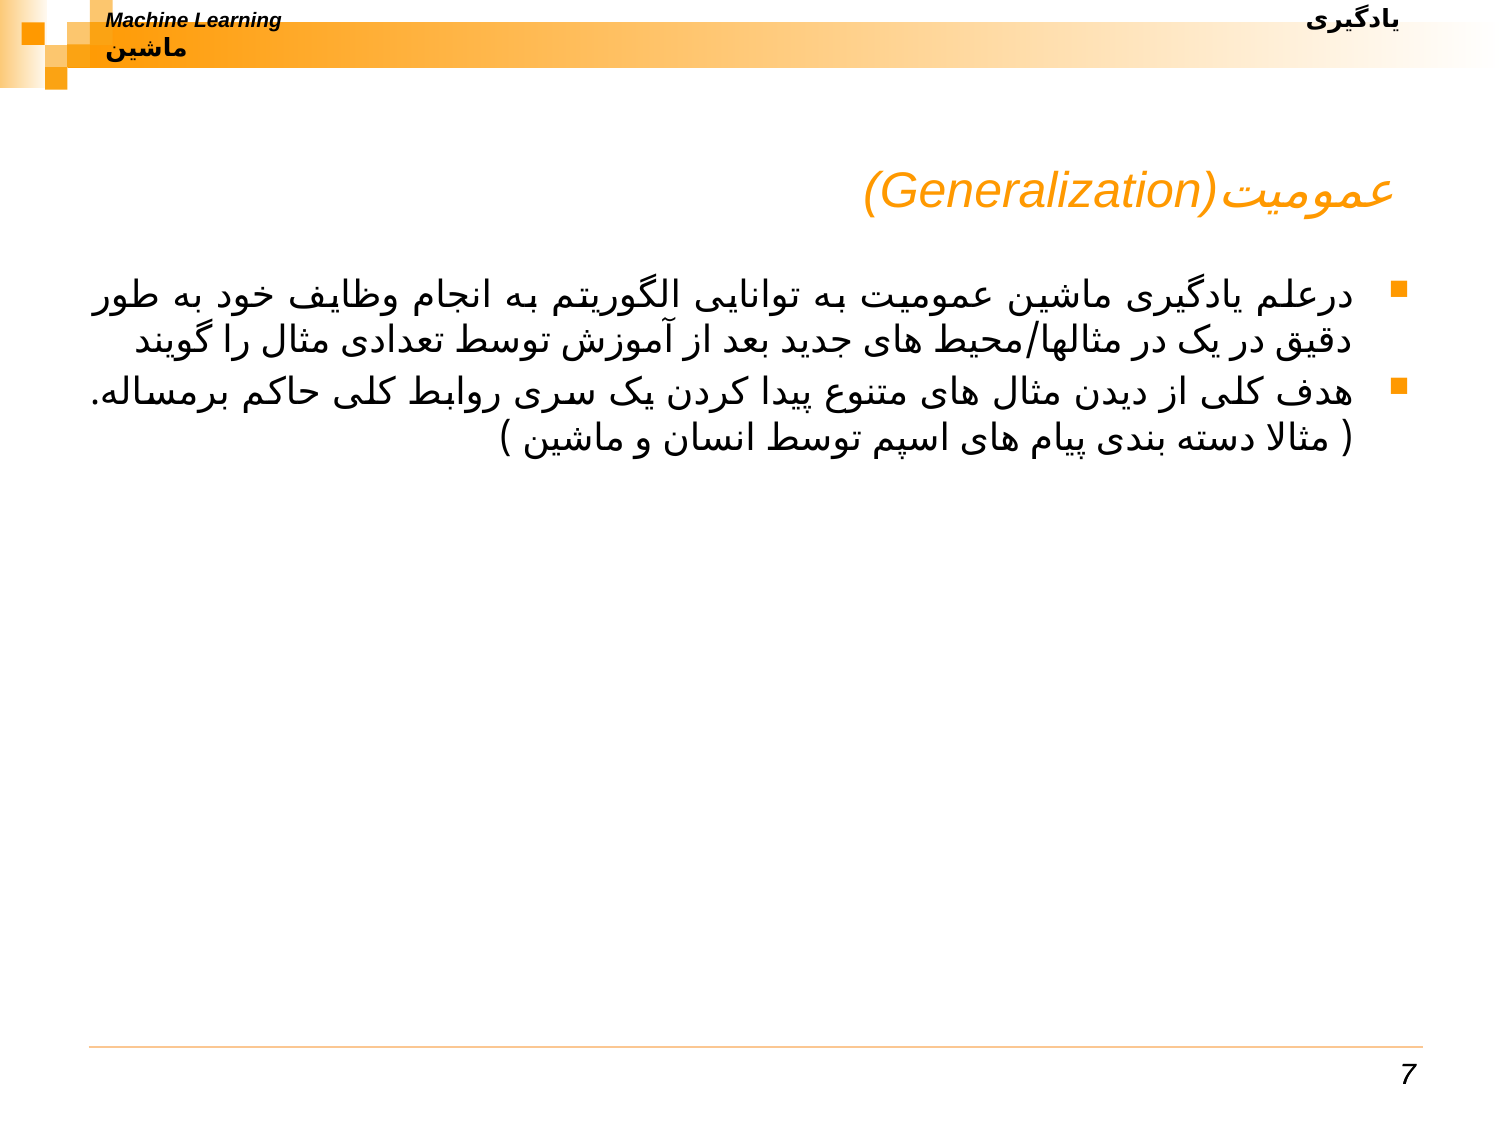

Machine Learning					             		یادگیری ماشین
# (Generalization)عمومیت
درعلم یادگیری ماشین عمومیت به توانایی الگوریتم به انجام وظایف خود به طور دقیق در یک در مثالها/محیط های جدید بعد از آموزش توسط تعدادی مثال را گویند
هدف کلی از دیدن مثال های متنوع پیدا کردن یک سری روابط کلی حاکم برمساله.( مثالا دسته بندی پیام های اسپم توسط انسان و ماشین )

7
7